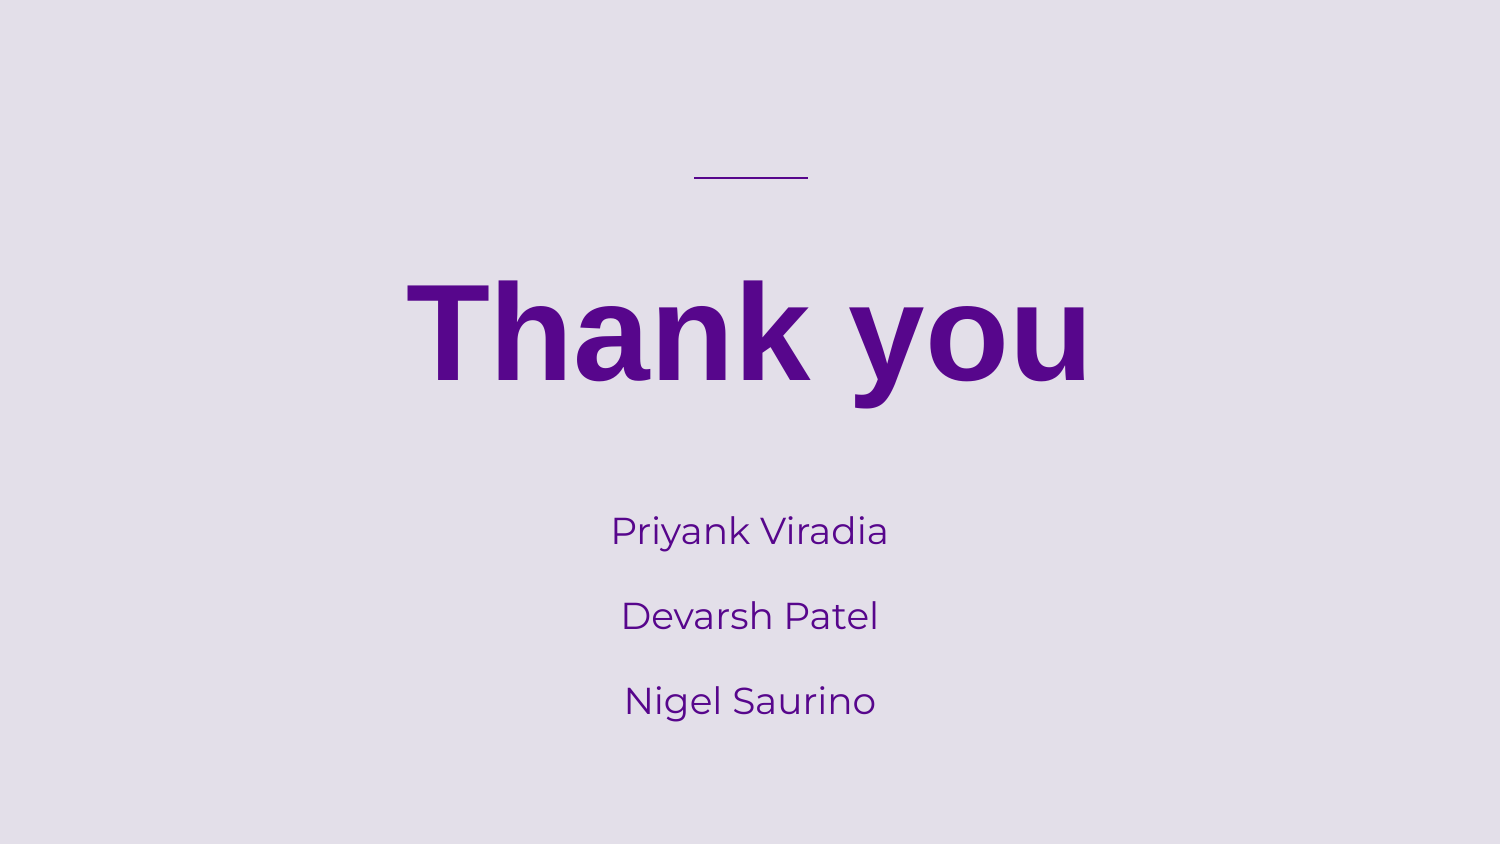

# Thank you
Priyank Viradia
Devarsh Patel
Nigel Saurino